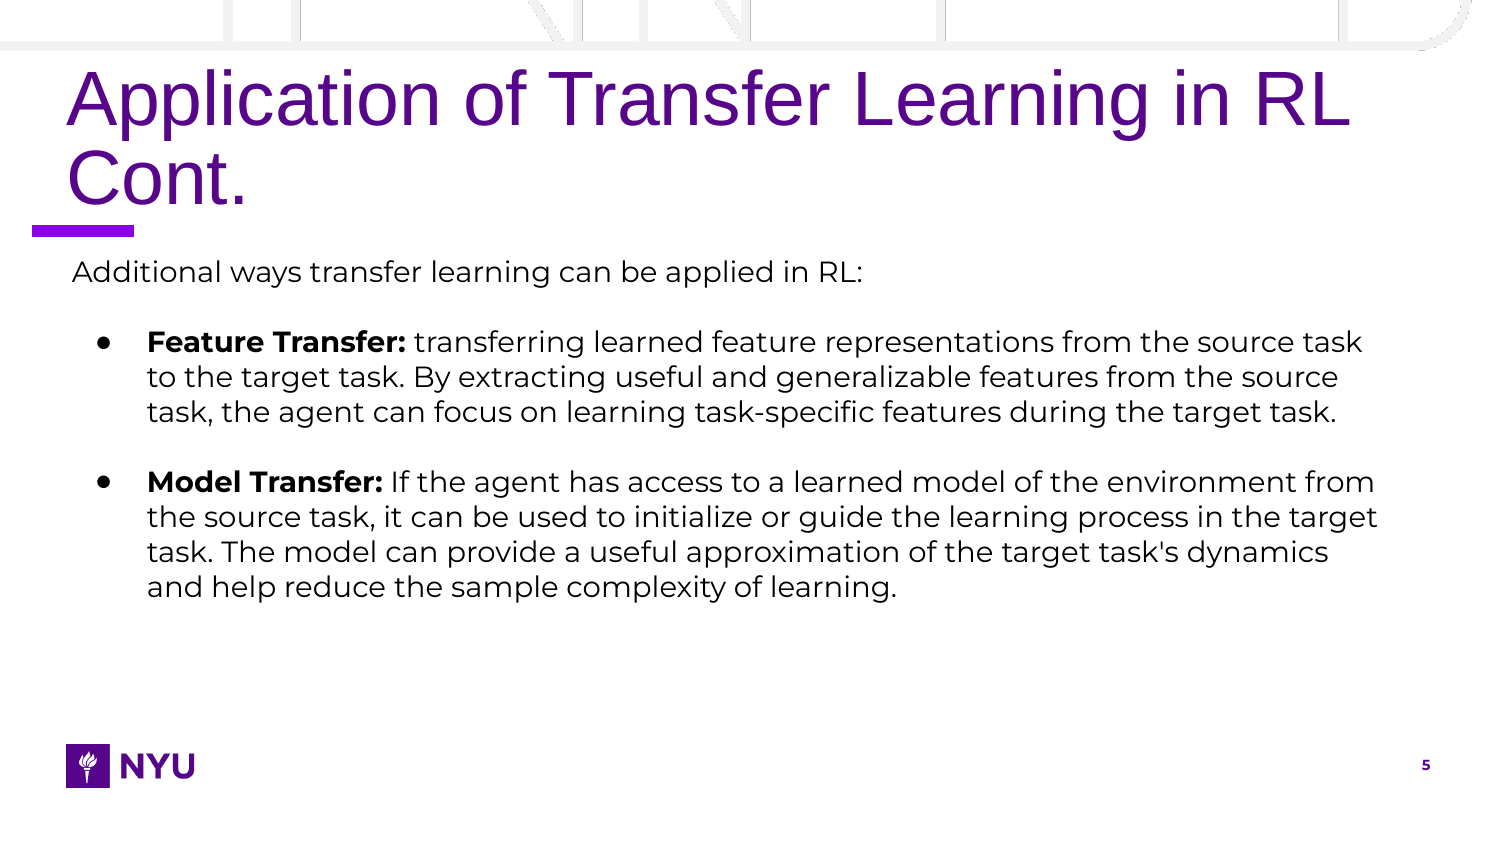

# Application of Transfer Learning in RL Cont.
Additional ways transfer learning can be applied in RL:

Feature Transfer: transferring learned feature representations from the source task to the target task. By extracting useful and generalizable features from the source task, the agent can focus on learning task-specific features during the target task.

Model Transfer: If the agent has access to a learned model of the environment from the source task, it can be used to initialize or guide the learning process in the target task. The model can provide a useful approximation of the target task's dynamics and help reduce the sample complexity of learning.